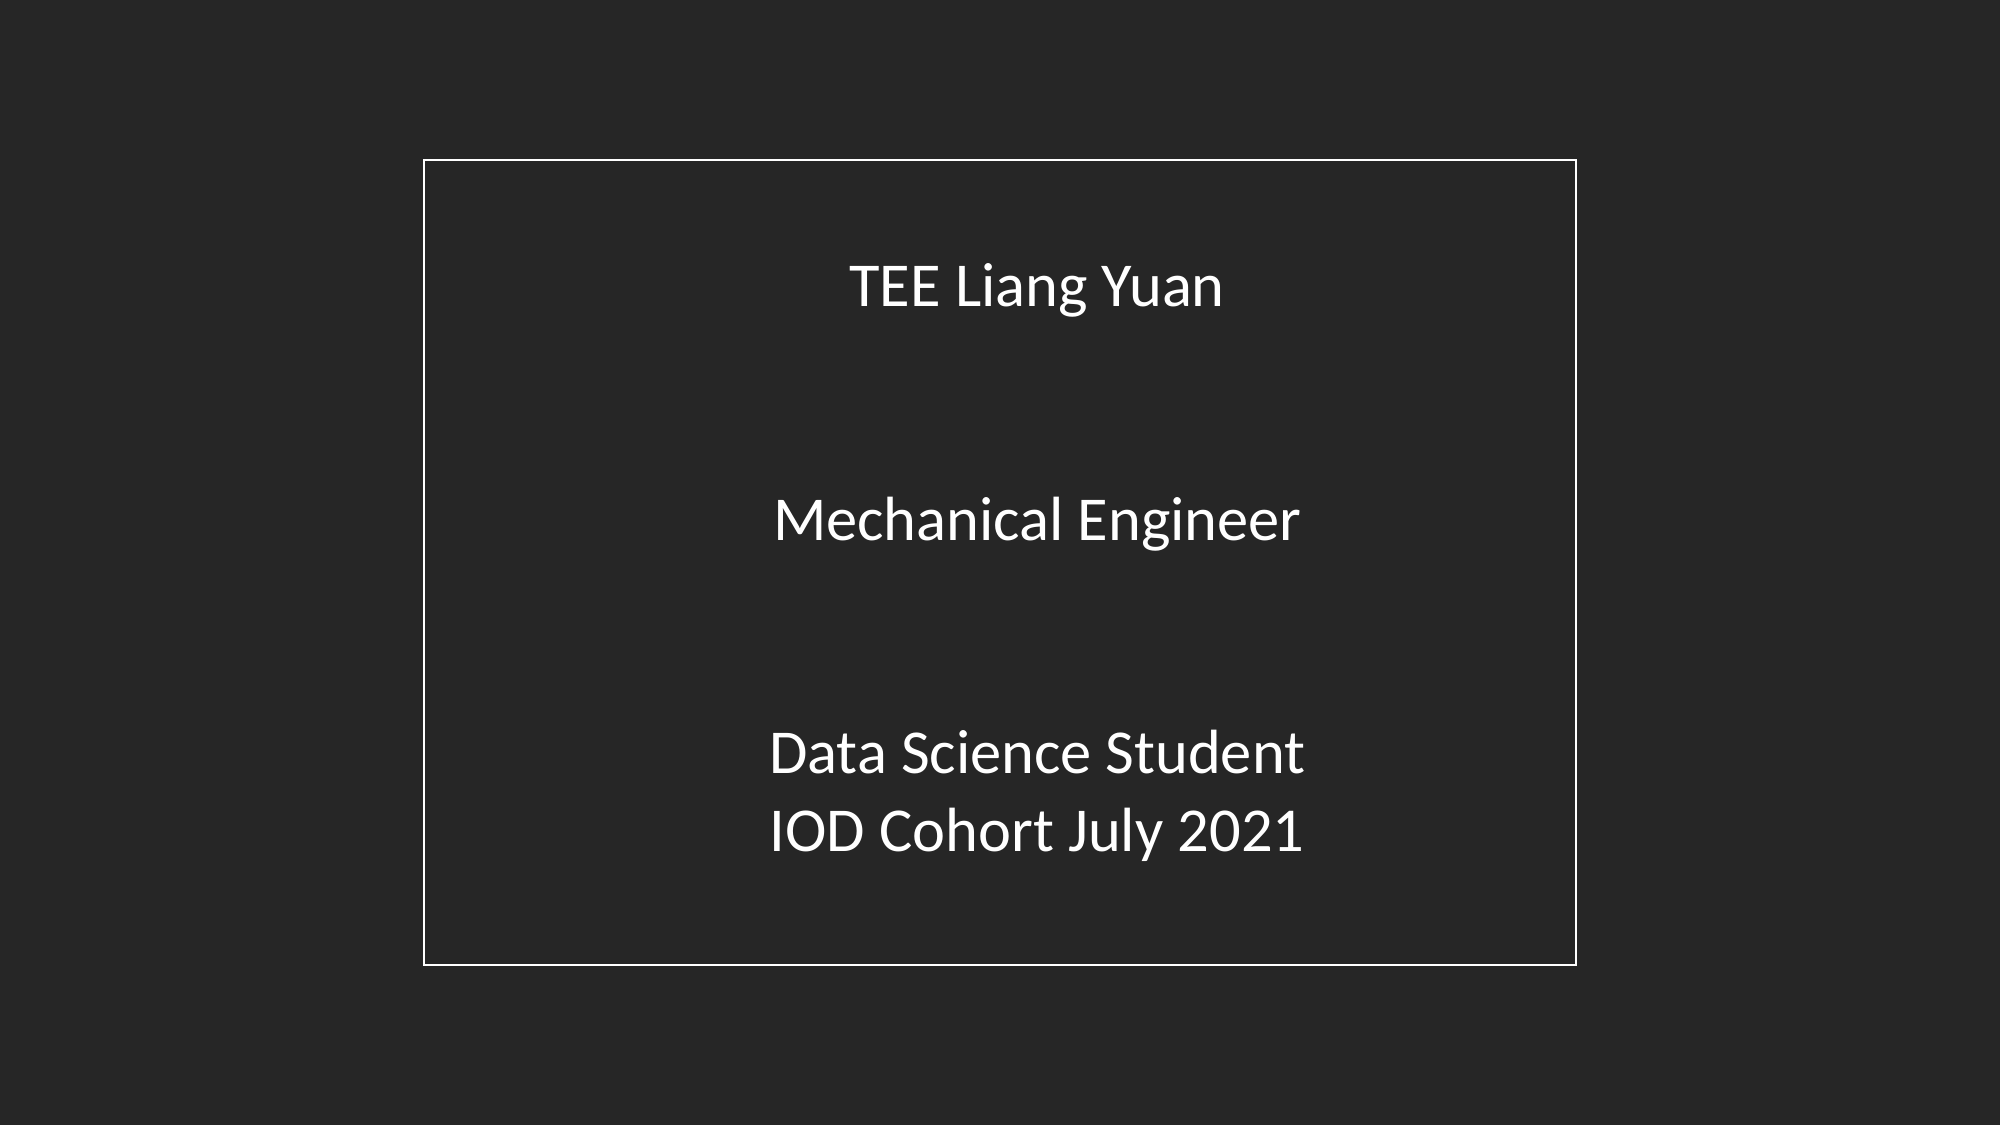

TEE Liang Yuan

Mechanical Engineer

Data Science Student
IOD Cohort July 2021